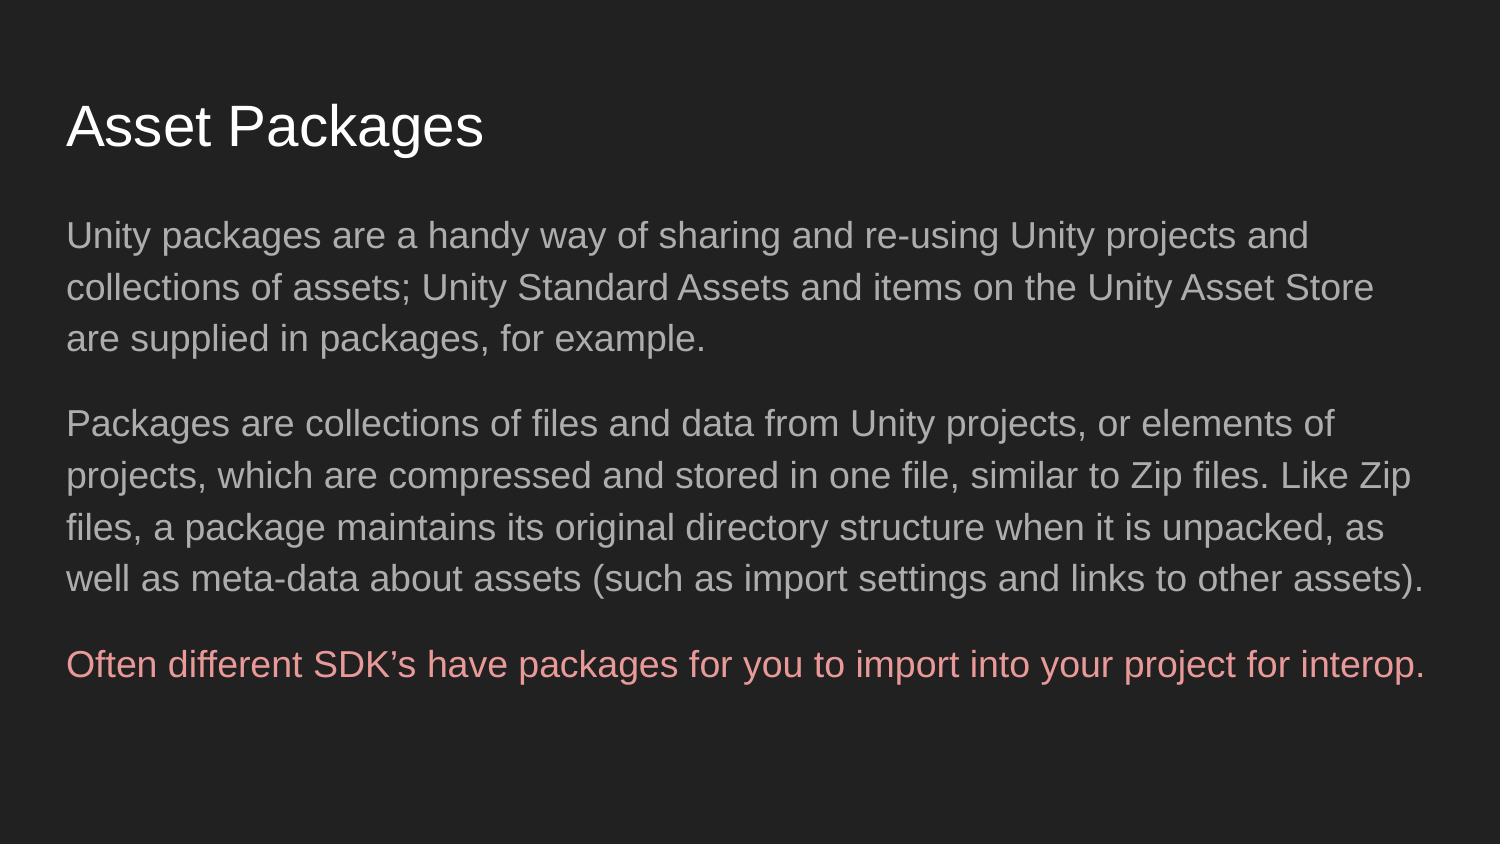

# Asset Packages

Unity packages are a handy way of sharing and re-using Unity projects and collections of assets; Unity Standard Assets and items on the Unity Asset Store are supplied in packages, for example.
Packages are collections of files and data from Unity projects, or elements of projects, which are compressed and stored in one file, similar to Zip files. Like Zip files, a package maintains its original directory structure when it is unpacked, as well as meta-data about assets (such as import settings and links to other assets).
Often different SDK’s have packages for you to import into your project for interop.